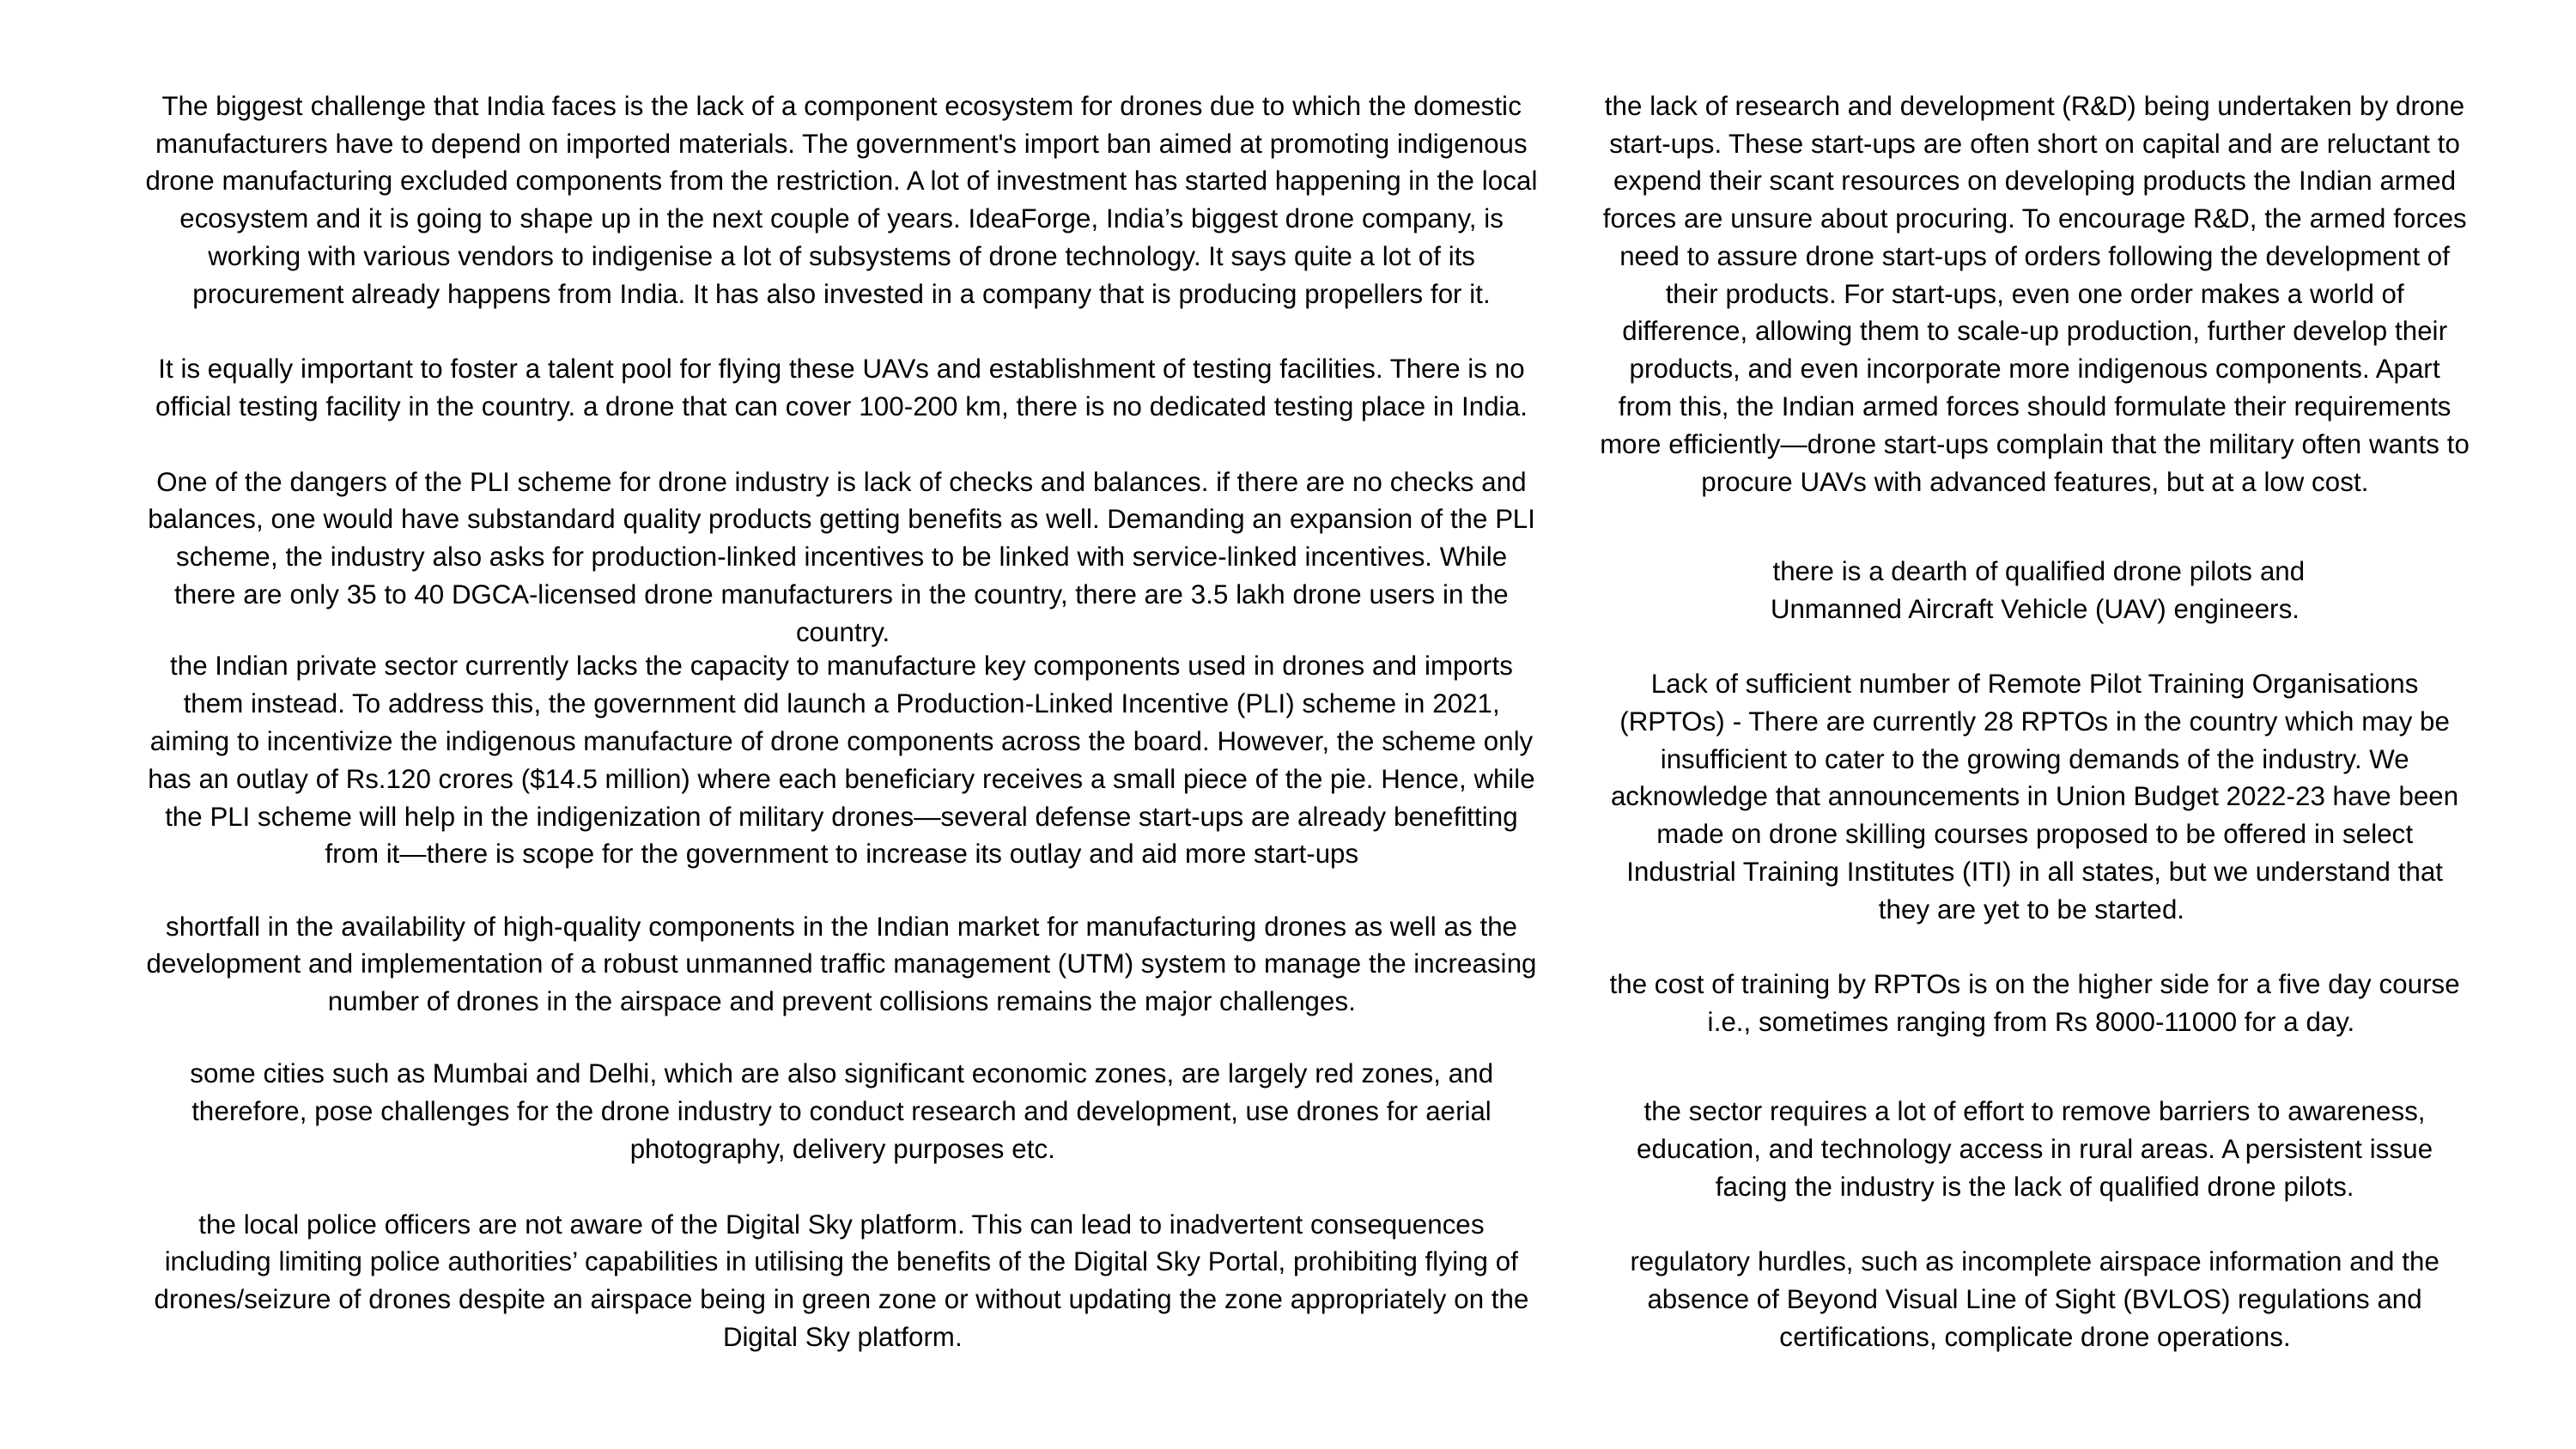

The biggest challenge that India faces is the lack of a component ecosystem for drones due to which the domestic manufacturers have to depend on imported materials. The government's import ban aimed at promoting indigenous drone manufacturing excluded components from the restriction. A lot of investment has started happening in the local ecosystem and it is going to shape up in the next couple of years. IdeaForge, India’s biggest drone company, is working with various vendors to indigenise a lot of subsystems of drone technology. It says quite a lot of its procurement already happens from India. It has also invested in a company that is producing propellers for it.

It is equally important to foster a talent pool for flying these UAVs and establishment of testing facilities. There is no official testing facility in the country. a drone that can cover 100-200 km, there is no dedicated testing place in India.

One of the dangers of the PLI scheme for drone industry is lack of checks and balances. if there are no checks and balances, one would have substandard quality products getting benefits as well. Demanding an expansion of the PLI scheme, the industry also asks for production-linked incentives to be linked with service-linked incentives. While there are only 35 to 40 DGCA-licensed drone manufacturers in the country, there are 3.5 lakh drone users in the country.
the lack of research and development (R&D) being undertaken by drone start-ups. These start-ups are often short on capital and are reluctant to expend their scant resources on developing products the Indian armed forces are unsure about procuring. To encourage R&D, the armed forces need to assure drone start-ups of orders following the development of their products. For start-ups, even one order makes a world of difference, allowing them to scale-up production, further develop their products, and even incorporate more indigenous components. Apart from this, the Indian armed forces should formulate their requirements more efficiently—drone start-ups complain that the military often wants to procure UAVs with advanced features, but at a low cost.
 there is a dearth of qualified drone pilots and
Unmanned Aircraft Vehicle (UAV) engineers.

Lack of sufficient number of Remote Pilot Training Organisations (RPTOs) - There are currently 28 RPTOs in the country which may be insufficient to cater to the growing demands of the industry. We acknowledge that announcements in Union Budget 2022-23 have been made on drone skilling courses proposed to be offered in select Industrial Training Institutes (ITI) in all states, but we understand that they are yet to be started.

the cost of training by RPTOs is on the higher side for a five day course i.e., sometimes ranging from Rs 8000-11000 for a day.
the Indian private sector currently lacks the capacity to manufacture key components used in drones and imports them instead. To address this, the government did launch a Production-Linked Incentive (PLI) scheme in 2021, aiming to incentivize the indigenous manufacture of drone components across the board. However, the scheme only has an outlay of Rs.120 crores ($14.5 million) where each beneficiary receives a small piece of the pie. Hence, while the PLI scheme will help in the indigenization of military drones—several defense start-ups are already benefitting from it—there is scope for the government to increase its outlay and aid more start-ups
shortfall in the availability of high-quality components in the Indian market for manufacturing drones as well as the development and implementation of a robust unmanned traffic management (UTM) system to manage the increasing number of drones in the airspace and prevent collisions remains the major challenges.
some cities such as Mumbai and Delhi, which are also significant economic zones, are largely red zones, and therefore, pose challenges for the drone industry to conduct research and development, use drones for aerial photography, delivery purposes etc.

the local police officers are not aware of the Digital Sky platform. This can lead to inadvertent consequences including limiting police authorities’ capabilities in utilising the benefits of the Digital Sky Portal, prohibiting flying of drones/seizure of drones despite an airspace being in green zone or without updating the zone appropriately on the Digital Sky platform.
the sector requires a lot of effort to remove barriers to awareness, education, and technology access in rural areas. A persistent issue facing the industry is the lack of qualified drone pilots.

regulatory hurdles, such as incomplete airspace information and the absence of Beyond Visual Line of Sight (BVLOS) regulations and certifications, complicate drone operations.